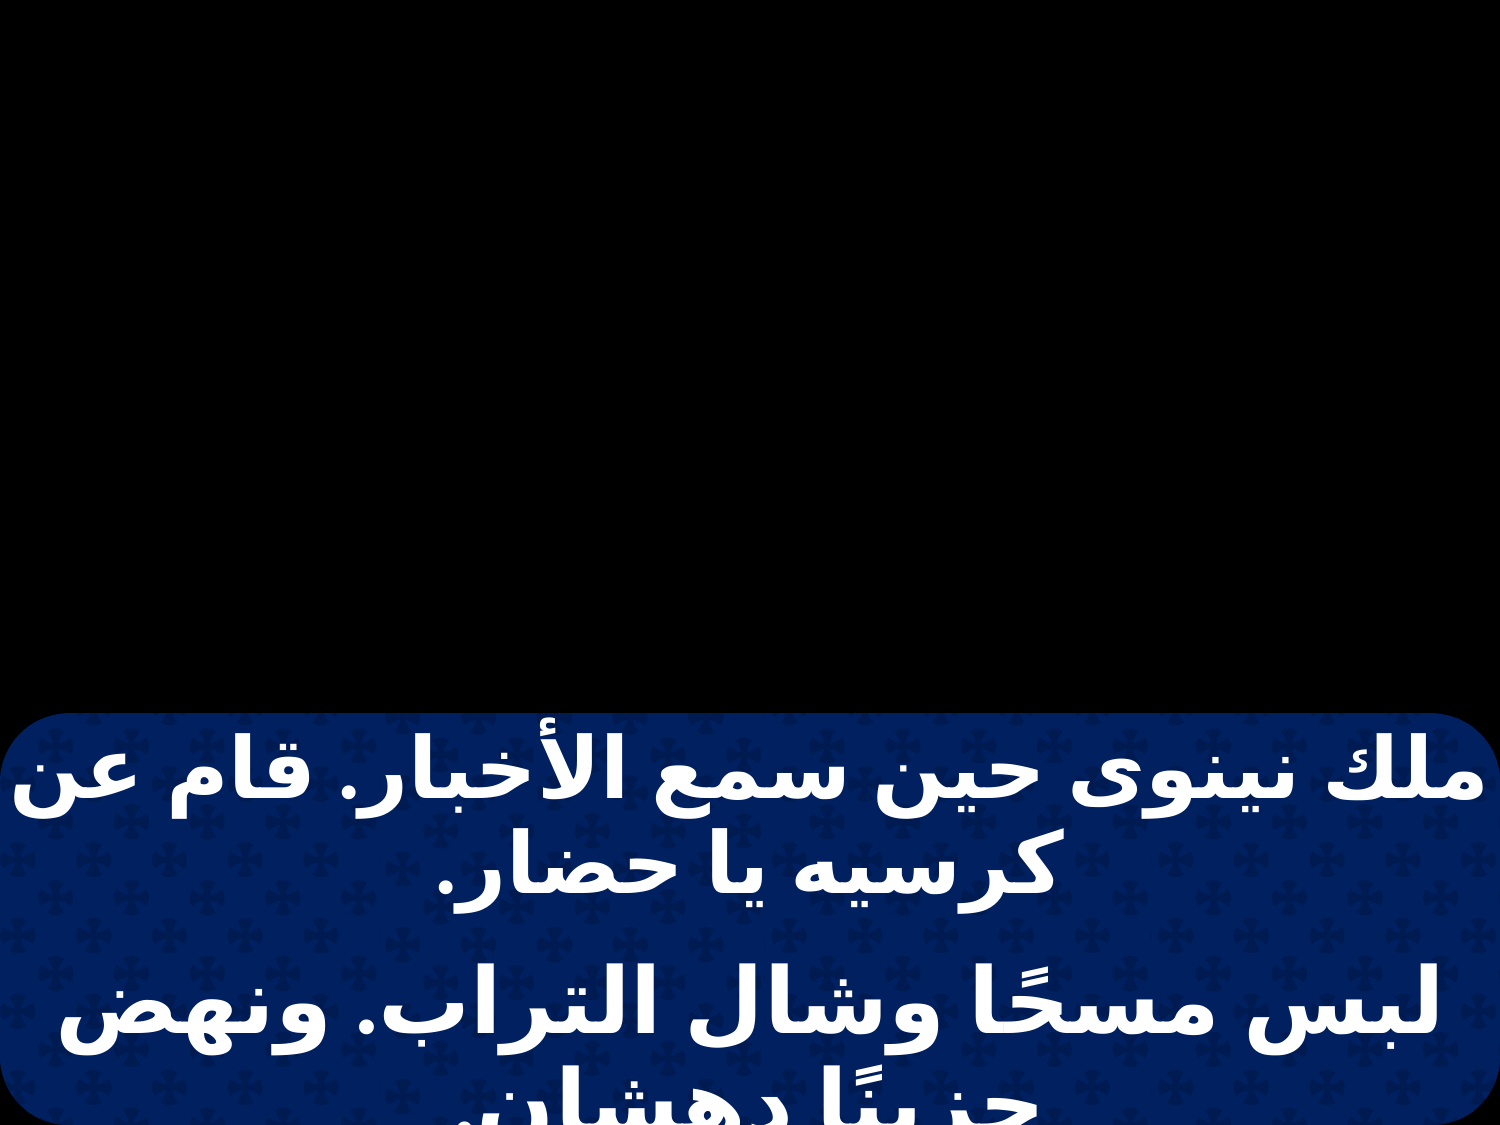

| ملك نينوى حين سمع الأخبار. قام عن كرسيه يا حضار. |
| --- |
|  |
| لبس مسحًا وشال التراب. ونهض حزينًا دهشان. |